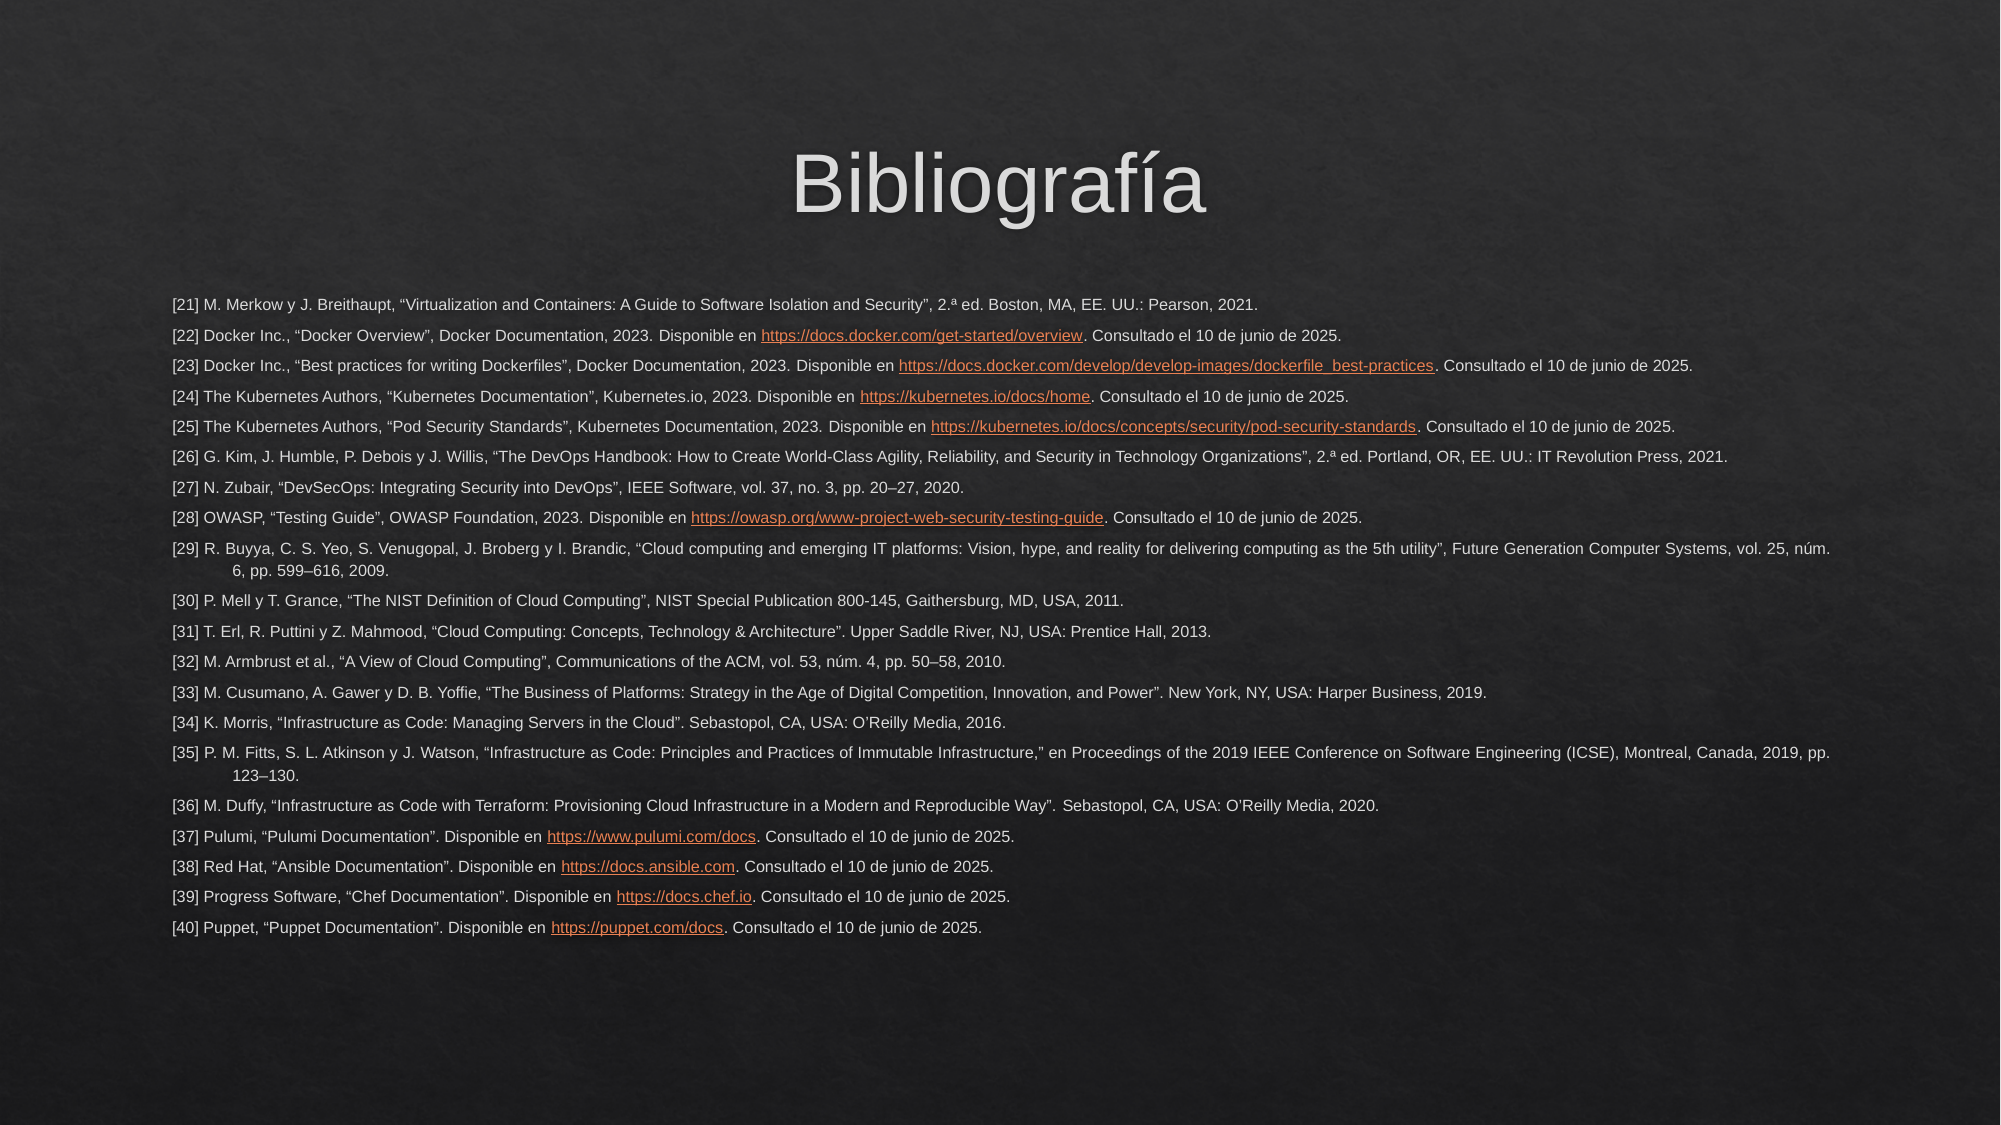

# Bibliografía
[21] M. Merkow y J. Breithaupt, “Virtualization and Containers: A Guide to Software Isolation and Security”, 2.ª ed. Boston, MA, EE. UU.: Pearson, 2021.
[22] Docker Inc., “Docker Overview”, Docker Documentation, 2023. Disponible en https://docs.docker.com/get-started/overview. Consultado el 10 de junio de 2025.
[23] Docker Inc., “Best practices for writing Dockerfiles”, Docker Documentation, 2023. Disponible en https://docs.docker.com/develop/develop-images/dockerfile_best-practices. Consultado el 10 de junio de 2025.
[24] The Kubernetes Authors, “Kubernetes Documentation”, Kubernetes.io, 2023. Disponible en https://kubernetes.io/docs/home. Consultado el 10 de junio de 2025.
[25] The Kubernetes Authors, “Pod Security Standards”, Kubernetes Documentation, 2023. Disponible en https://kubernetes.io/docs/concepts/security/pod-security-standards. Consultado el 10 de junio de 2025.
[26] G. Kim, J. Humble, P. Debois y J. Willis, “The DevOps Handbook: How to Create World-Class Agility, Reliability, and Security in Technology Organizations”, 2.ª ed. Portland, OR, EE. UU.: IT Revolution Press, 2021.
[27] N. Zubair, “DevSecOps: Integrating Security into DevOps”, IEEE Software, vol. 37, no. 3, pp. 20–27, 2020.
[28] OWASP, “Testing Guide”, OWASP Foundation, 2023. Disponible en https://owasp.org/www-project-web-security-testing-guide. Consultado el 10 de junio de 2025.
[29] R. Buyya, C. S. Yeo, S. Venugopal, J. Broberg y I. Brandic, “Cloud computing and emerging IT platforms: Vision, hype, and reality for delivering computing as the 5th utility”, Future Generation Computer Systems, vol. 25, núm. 6, pp. 599–616, 2009.
[30] P. Mell y T. Grance, “The NIST Definition of Cloud Computing”, NIST Special Publication 800-145, Gaithersburg, MD, USA, 2011.
[31] T. Erl, R. Puttini y Z. Mahmood, “Cloud Computing: Concepts, Technology & Architecture”. Upper Saddle River, NJ, USA: Prentice Hall, 2013.
[32] M. Armbrust et al., “A View of Cloud Computing”, Communications of the ACM, vol. 53, núm. 4, pp. 50–58, 2010.
[33] M. Cusumano, A. Gawer y D. B. Yoffie, “The Business of Platforms: Strategy in the Age of Digital Competition, Innovation, and Power”. New York, NY, USA: Harper Business, 2019.
[34] K. Morris, “Infrastructure as Code: Managing Servers in the Cloud”. Sebastopol, CA, USA: O’Reilly Media, 2016.
[35] P. M. Fitts, S. L. Atkinson y J. Watson, “Infrastructure as Code: Principles and Practices of Immutable Infrastructure,” en Proceedings of the 2019 IEEE Conference on Software Engineering (ICSE), Montreal, Canada, 2019, pp. 123–130.
[36] M. Duffy, “Infrastructure as Code with Terraform: Provisioning Cloud Infrastructure in a Modern and Reproducible Way”. Sebastopol, CA, USA: O’Reilly Media, 2020.
[37] Pulumi, “Pulumi Documentation”. Disponible en https://www.pulumi.com/docs. Consultado el 10 de junio de 2025.
[38] Red Hat, “Ansible Documentation”. Disponible en https://docs.ansible.com. Consultado el 10 de junio de 2025.
[39] Progress Software, “Chef Documentation”. Disponible en https://docs.chef.io. Consultado el 10 de junio de 2025.
[40] Puppet, “Puppet Documentation”. Disponible en https://puppet.com/docs. Consultado el 10 de junio de 2025.